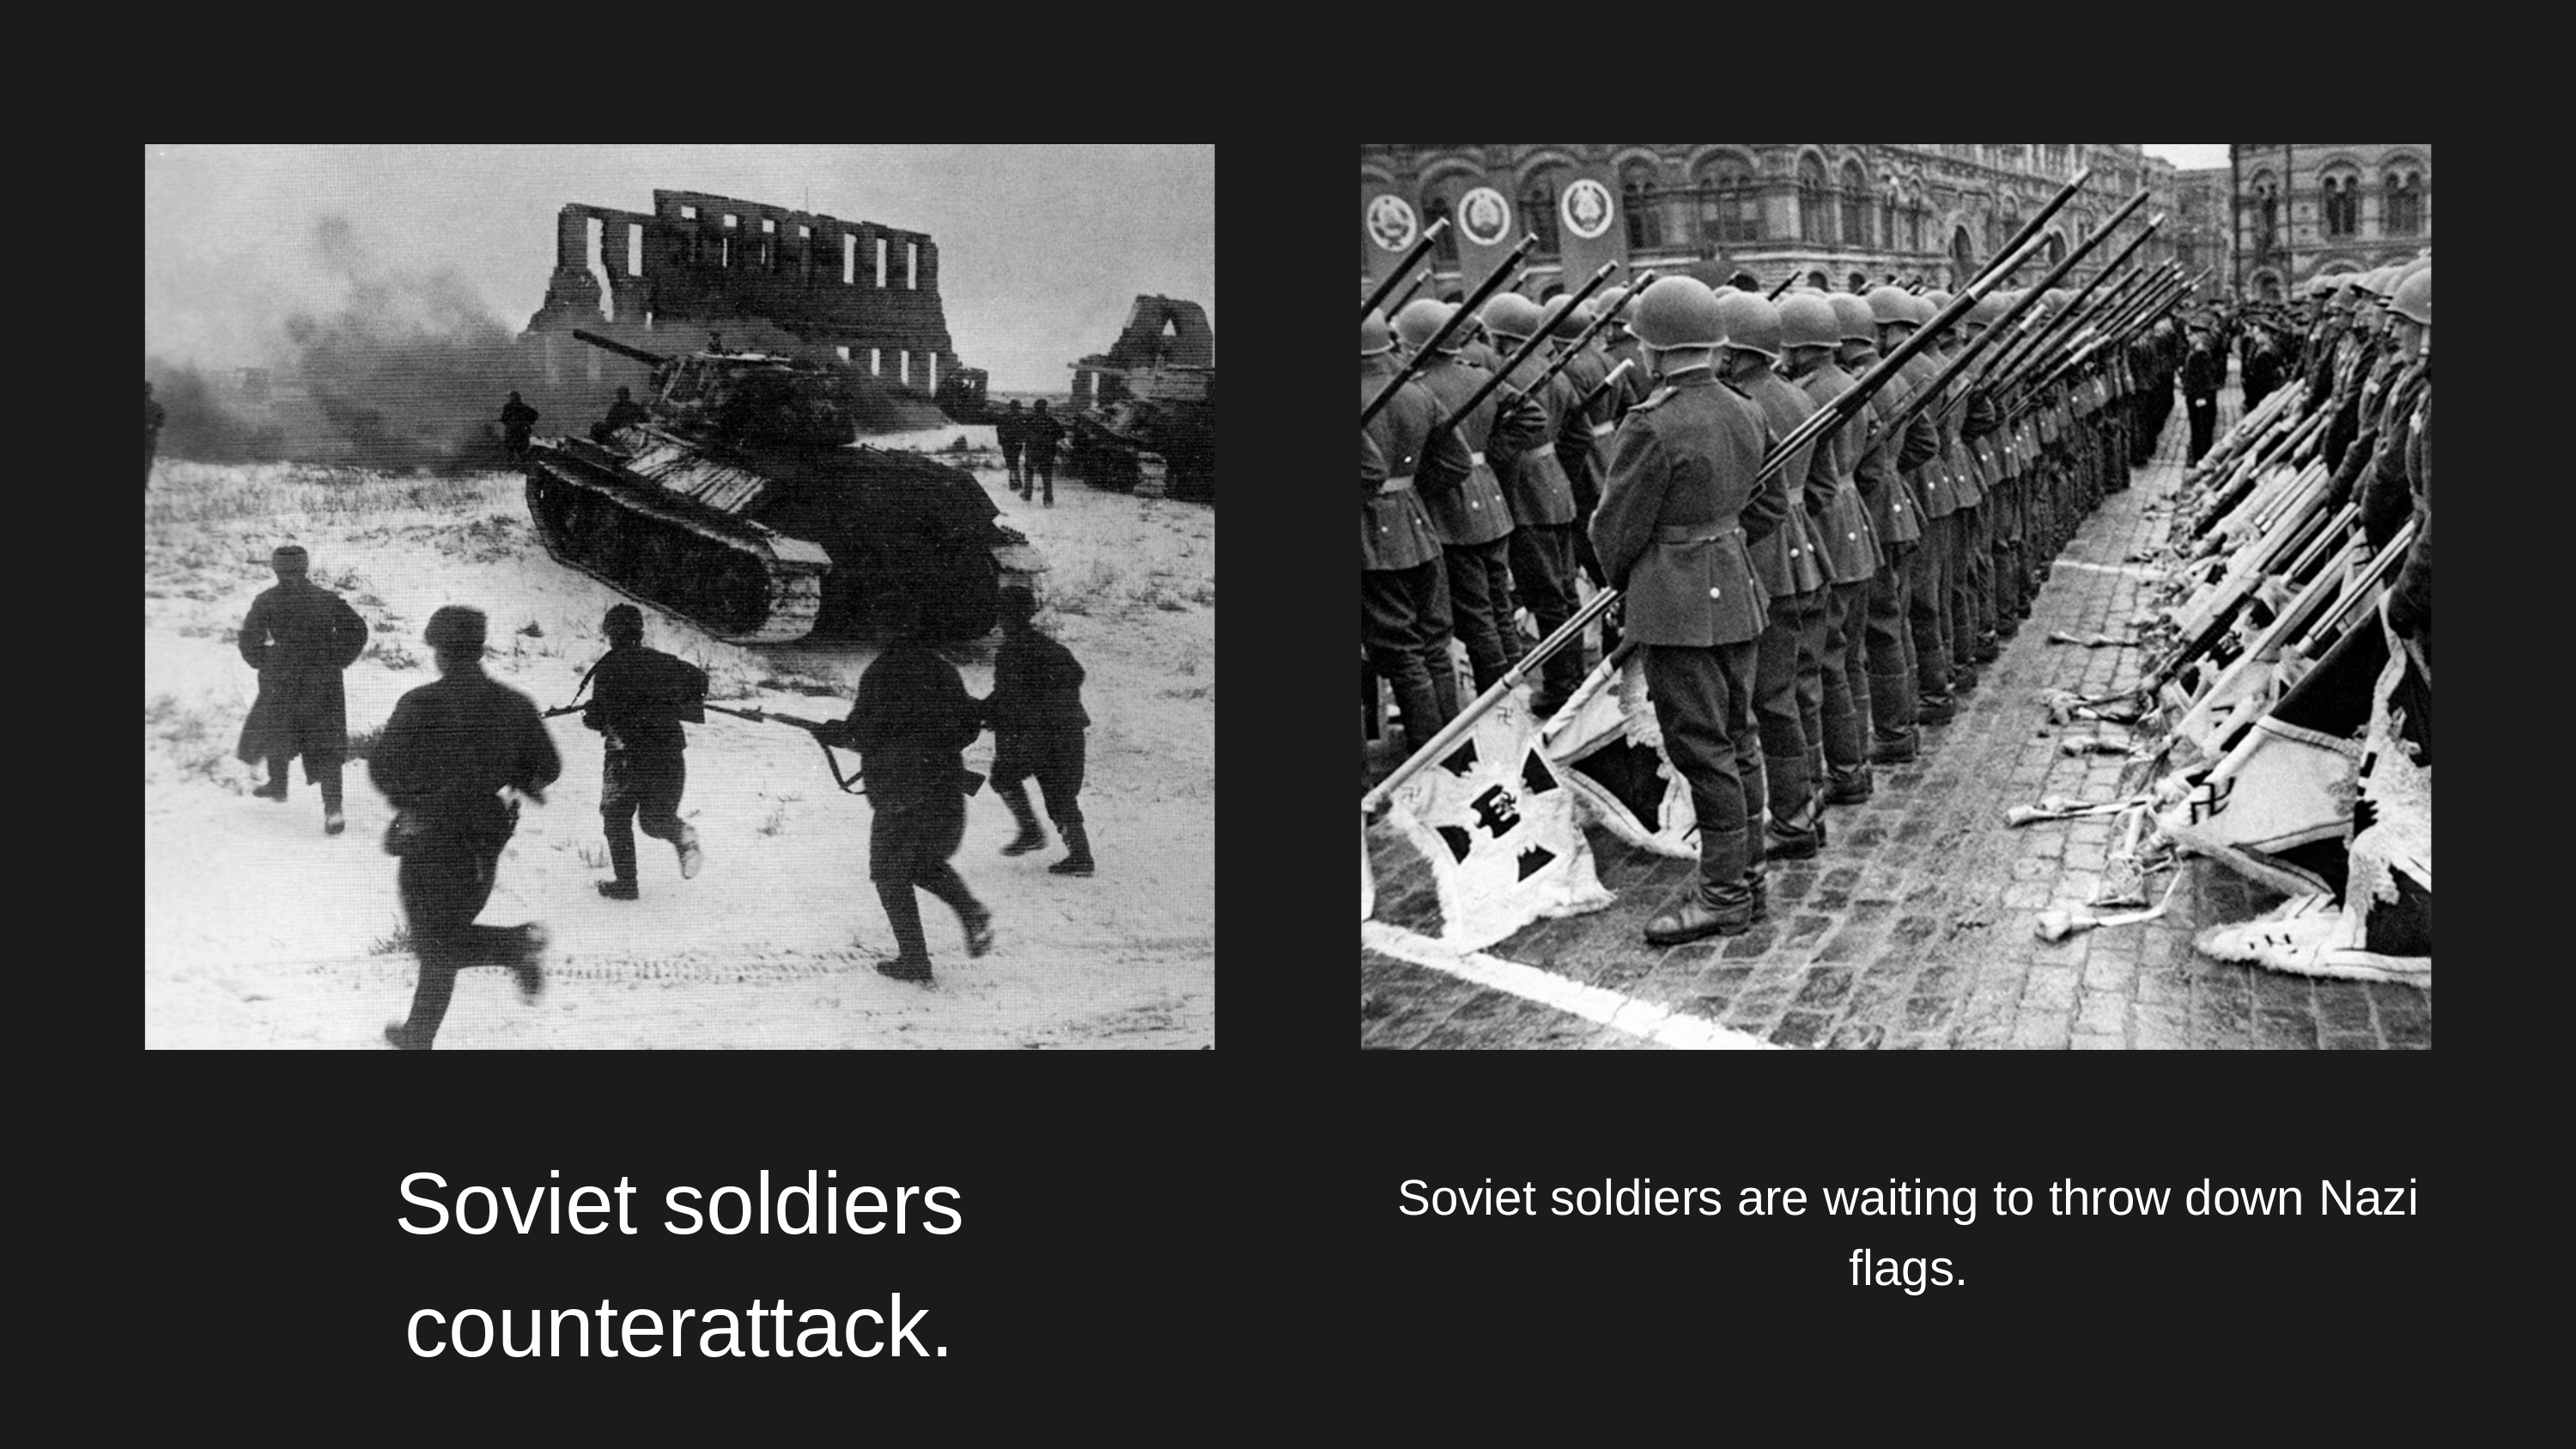

Soviet soldiers counterattack.
Soviet soldiers are waiting to throw down Nazi flags.